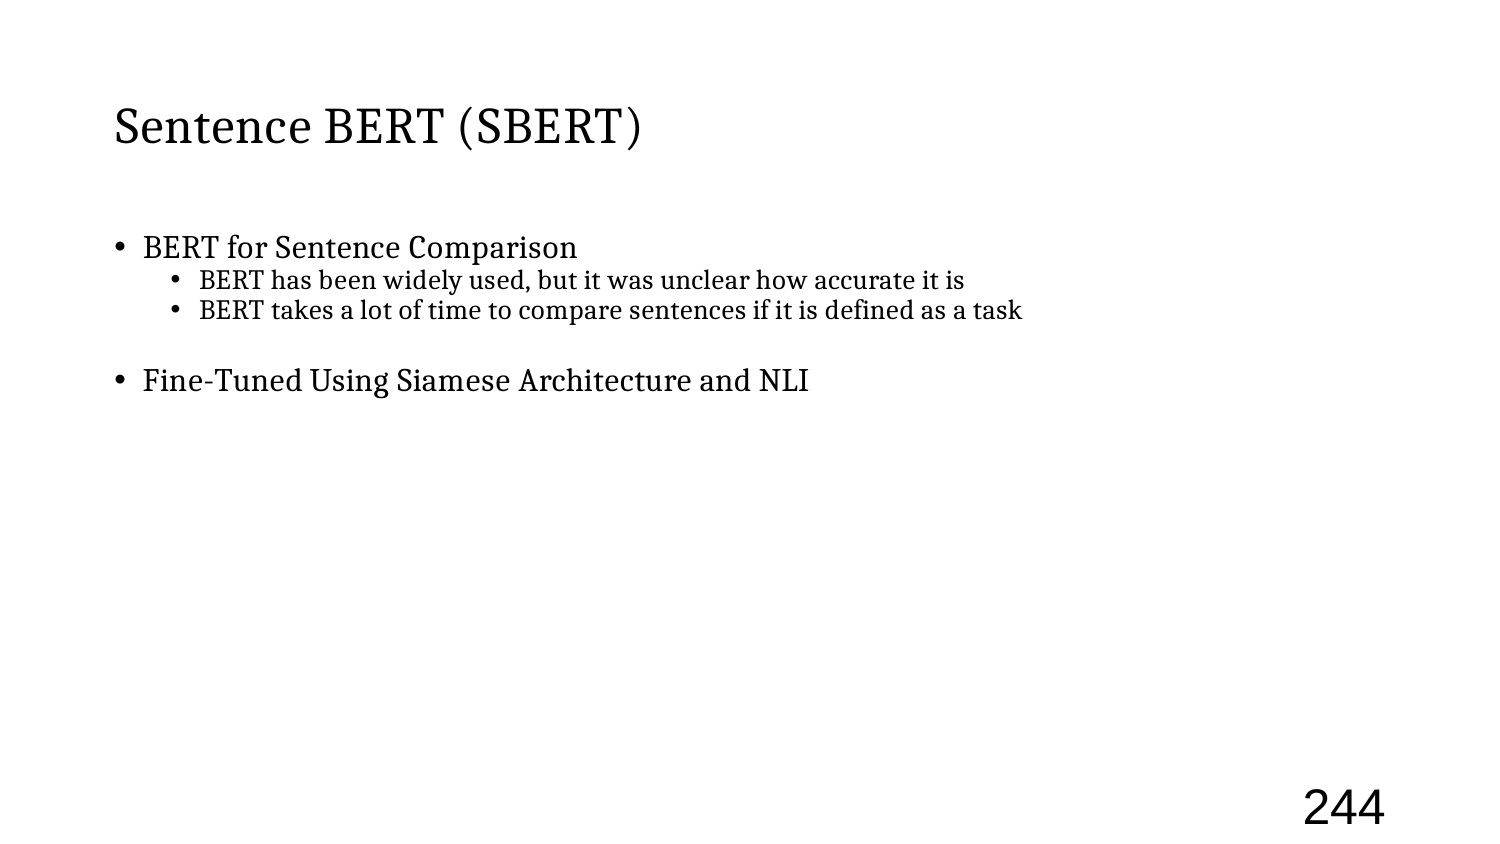

# Sentence BERT (SBERT)
BERT for Sentence Comparison
BERT has been widely used, but it was unclear how accurate it is
BERT takes a lot of time to compare sentences if it is defined as a task
Fine-Tuned Using Siamese Architecture and NLI
244